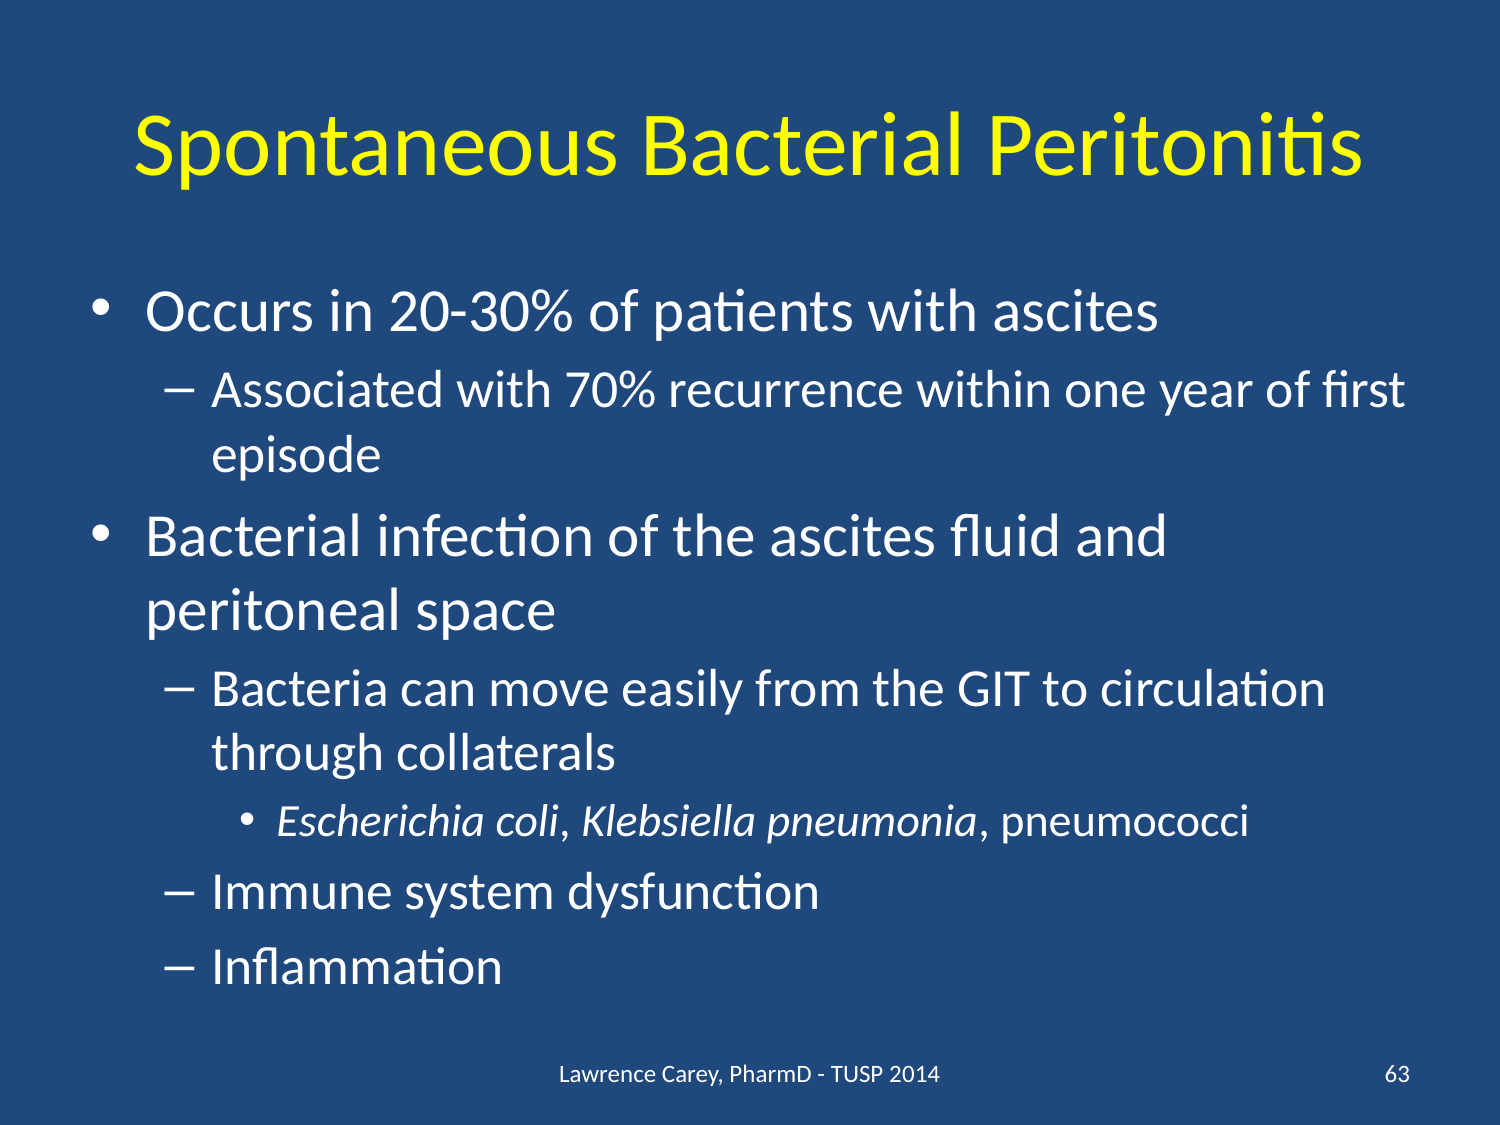

# Spontaneous Bacterial Peritonitis
Occurs in 20-30% of patients with ascites
Associated with 70% recurrence within one year of first episode
Bacterial infection of the ascites fluid and peritoneal space
Bacteria can move easily from the GIT to circulation through collaterals
Escherichia coli, Klebsiella pneumonia, pneumococci
Immune system dysfunction
Inflammation

Lawrence Carey, PharmD - TUSP 2014
63